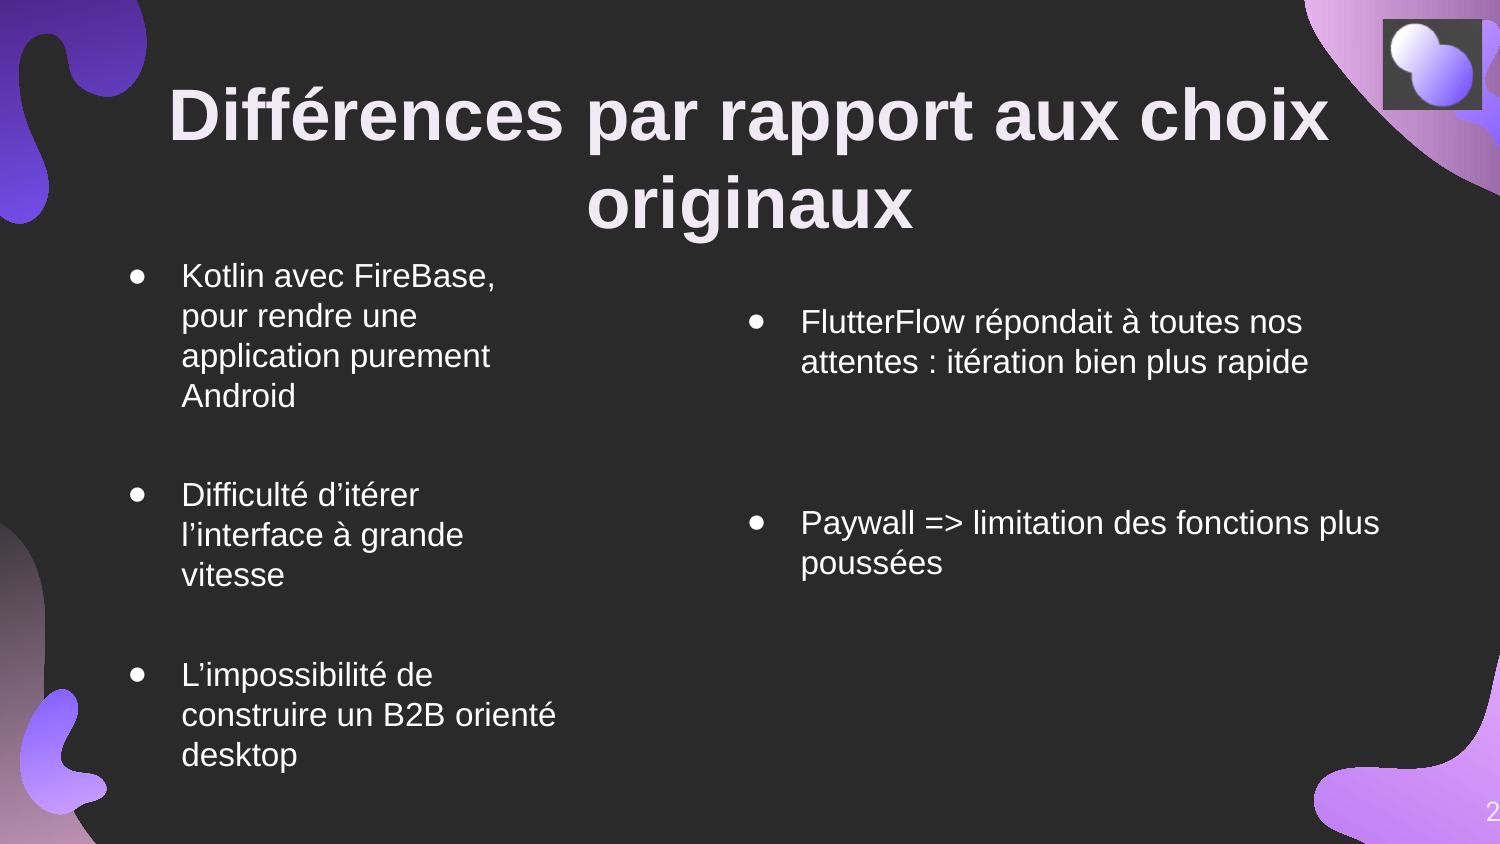

# Différences par rapport aux choix originaux
Kotlin avec FireBase, pour rendre une application purement Android
FlutterFlow répondait à toutes nos attentes : itération bien plus rapide
Difficulté d’itérer l’interface à grande vitesse
Paywall => limitation des fonctions plus poussées
L’impossibilité de construire un B2B orienté desktop
24